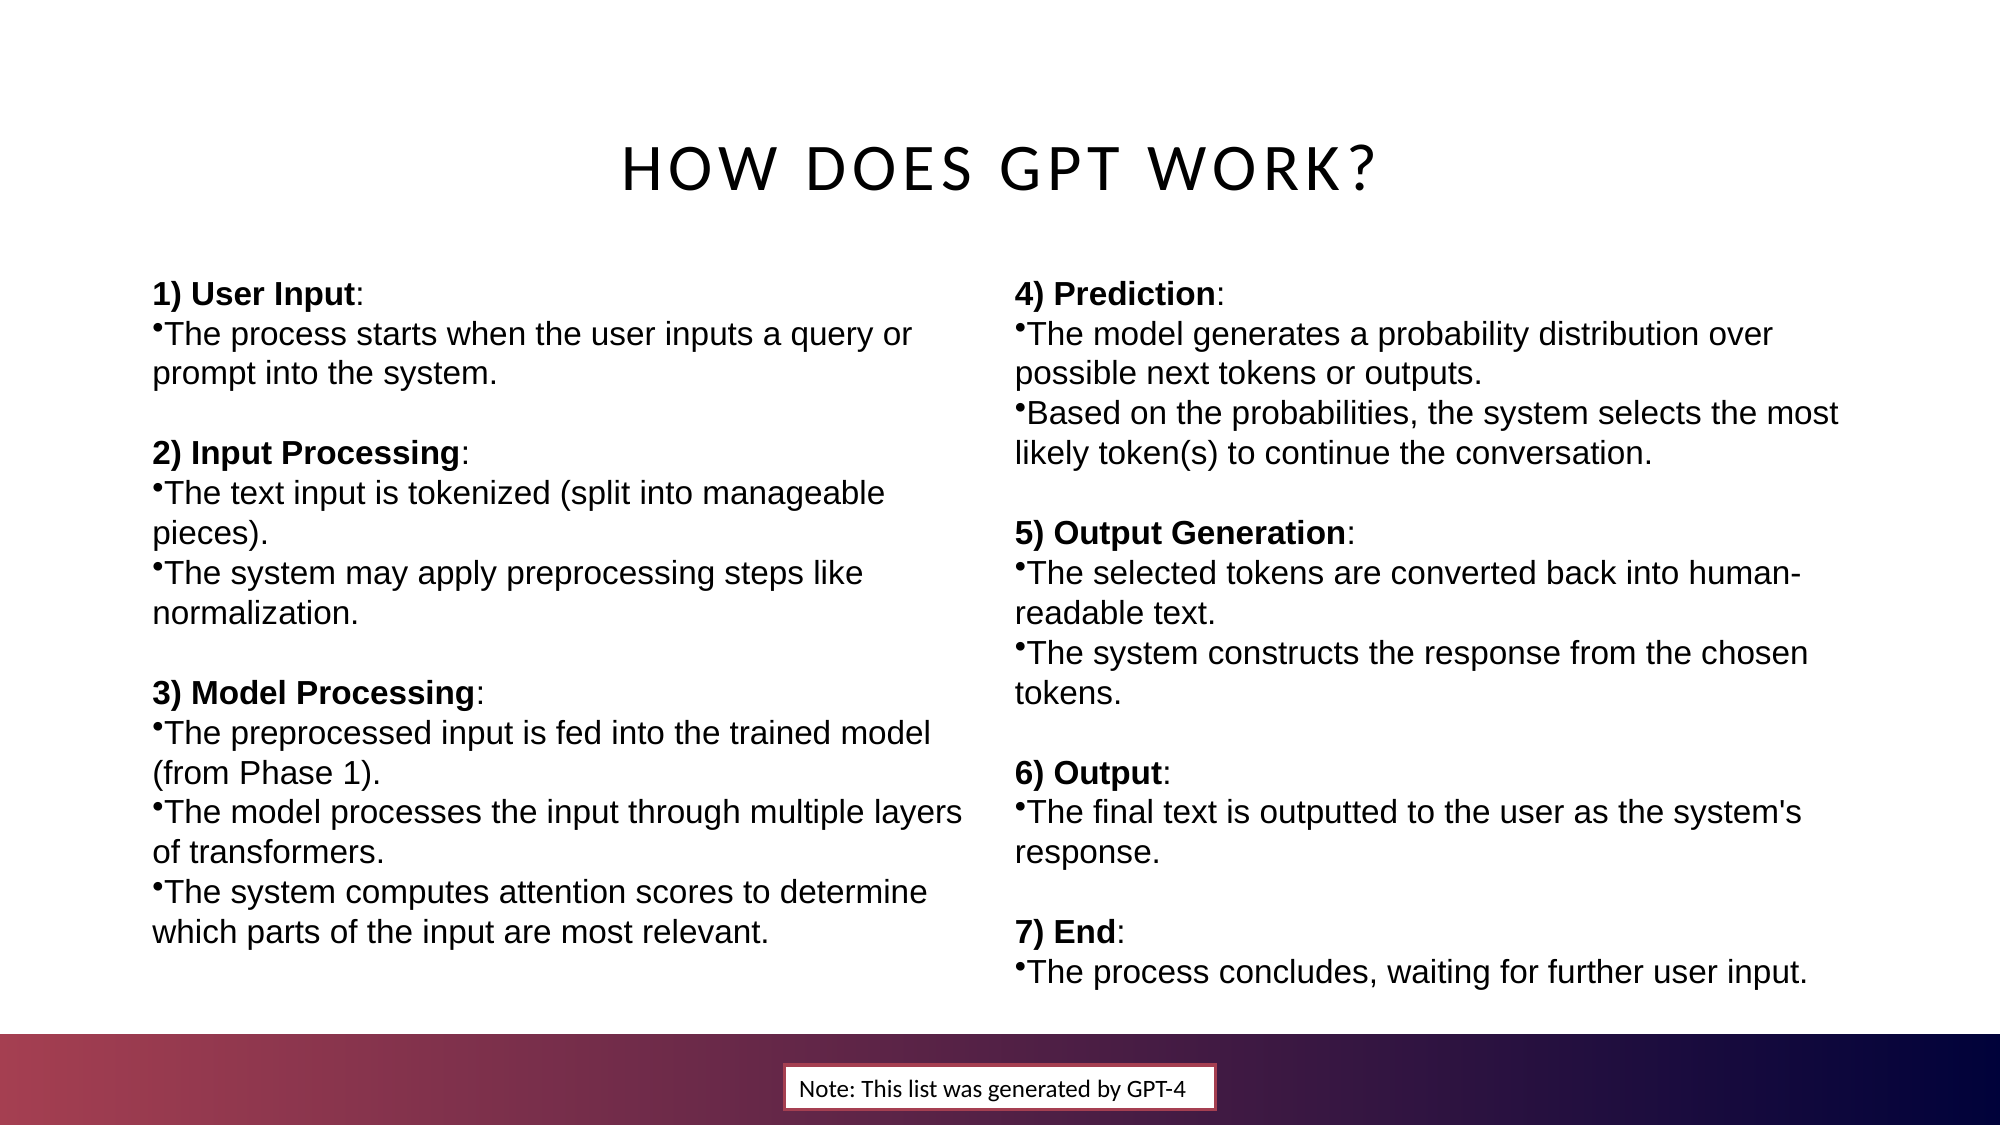

# How does GPT Work?
4) Prediction:
The model generates a probability distribution over possible next tokens or outputs.
Based on the probabilities, the system selects the most likely token(s) to continue the conversation.

5) Output Generation:
The selected tokens are converted back into human-readable text.
The system constructs the response from the chosen tokens.

6) Output:
The final text is outputted to the user as the system's response.

7) End:
The process concludes, waiting for further user input.
1) User Input:
The process starts when the user inputs a query or prompt into the system.

2) Input Processing:
The text input is tokenized (split into manageable pieces).
The system may apply preprocessing steps like normalization.

3) Model Processing:
The preprocessed input is fed into the trained model (from Phase 1).
The model processes the input through multiple layers of transformers.
The system computes attention scores to determine which parts of the input are most relevant.

Note: This list was generated by GPT-4